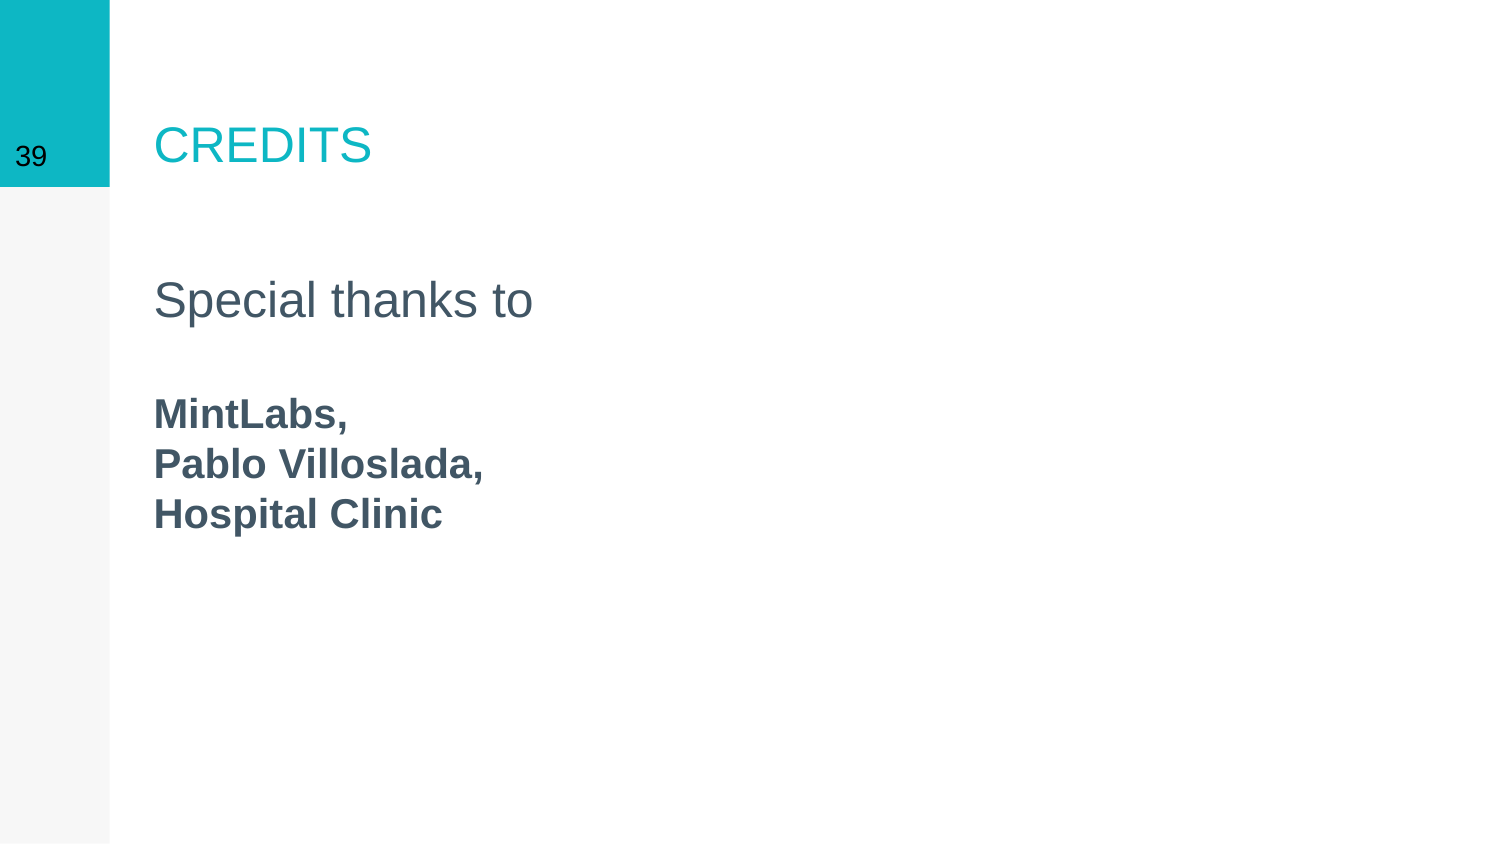

39
# CREDITS
Special thanks to

MintLabs,
Pablo Villoslada,
Hospital Clinic